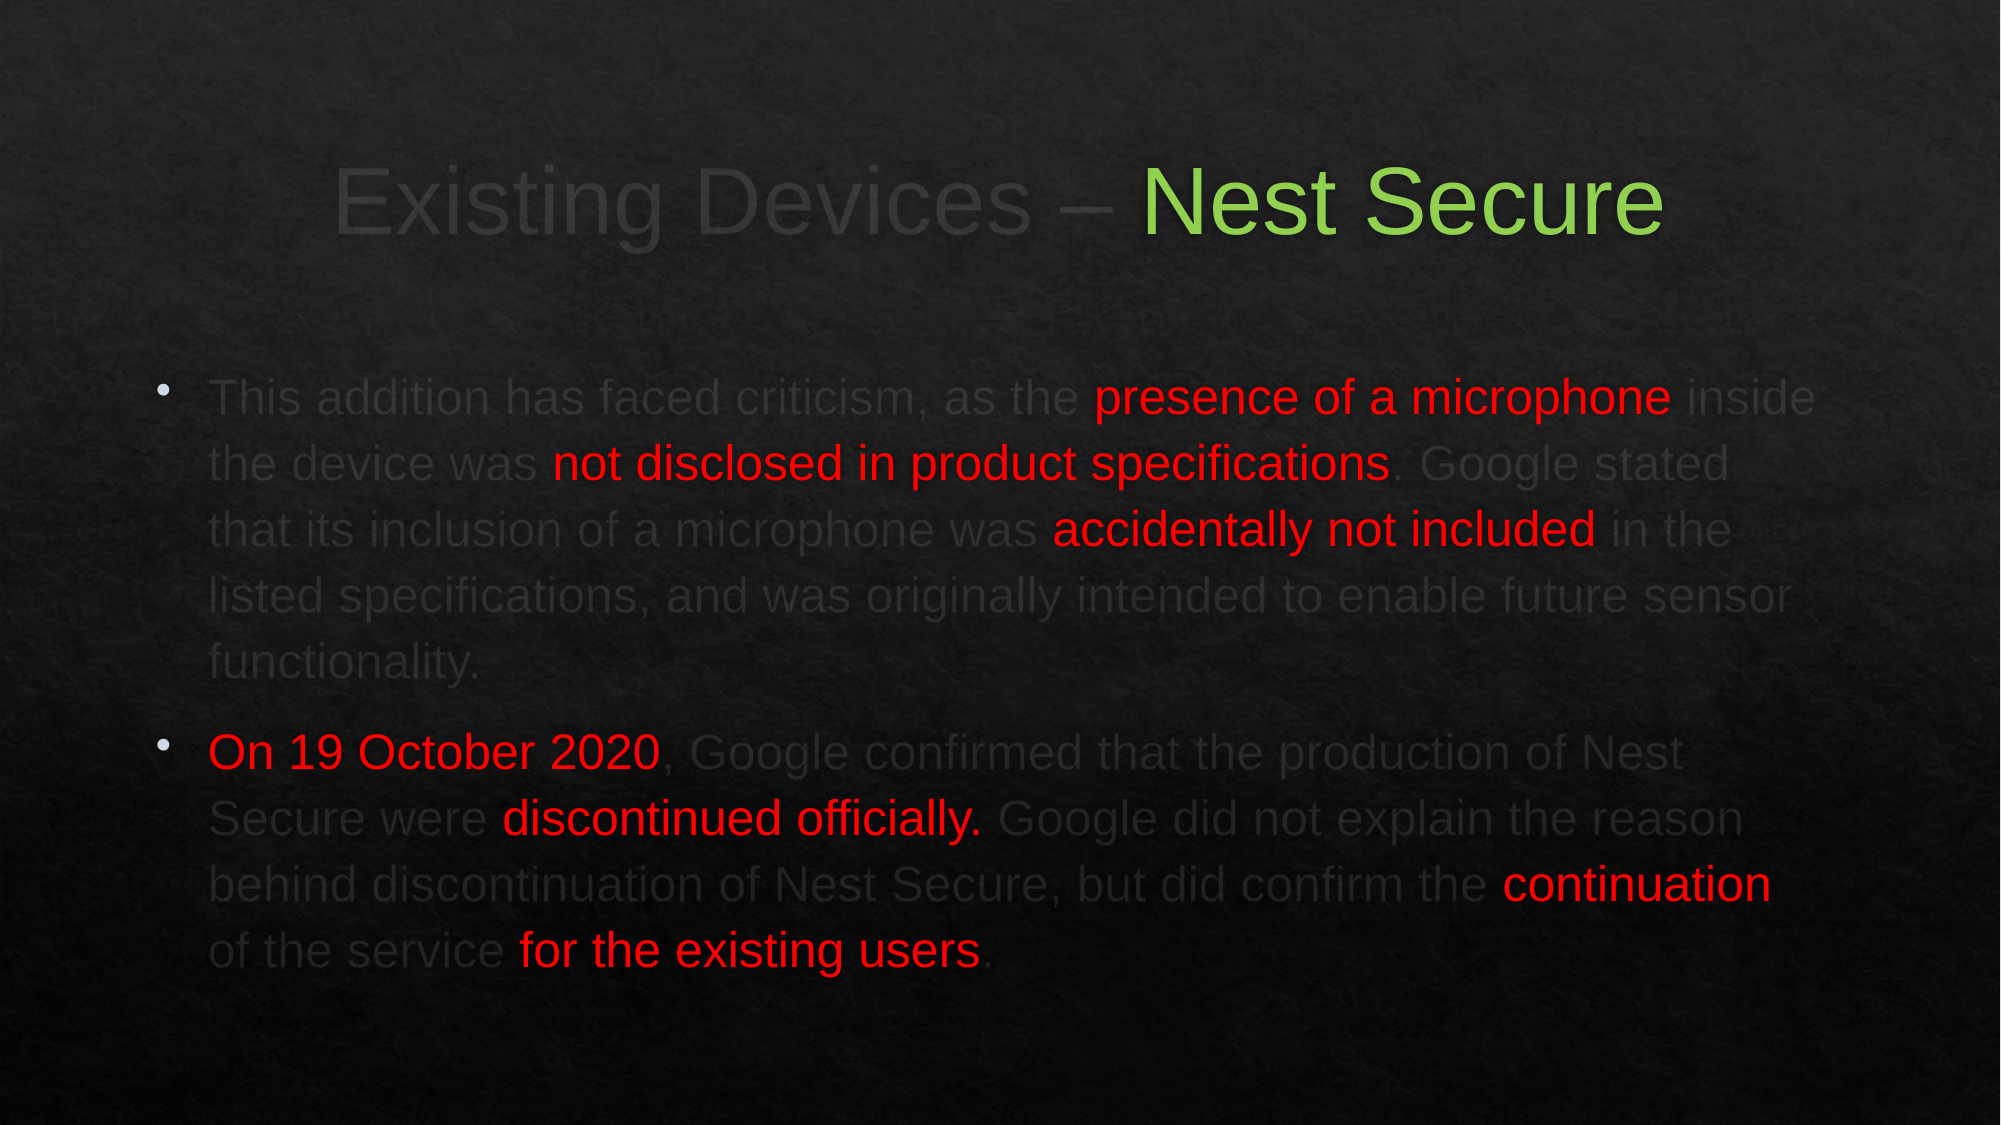

# Existing Devices – Nest Secure
This addition has faced criticism, as the presence of a microphone inside the device was not disclosed in product specifications. Google stated that its inclusion of a microphone was accidentally not included in the listed specifications, and was originally intended to enable future sensor functionality.
On 19 October 2020, Google confirmed that the production of Nest Secure were discontinued officially. Google did not explain the reason behind discontinuation of Nest Secure, but did confirm the continuation of the service for the existing users.